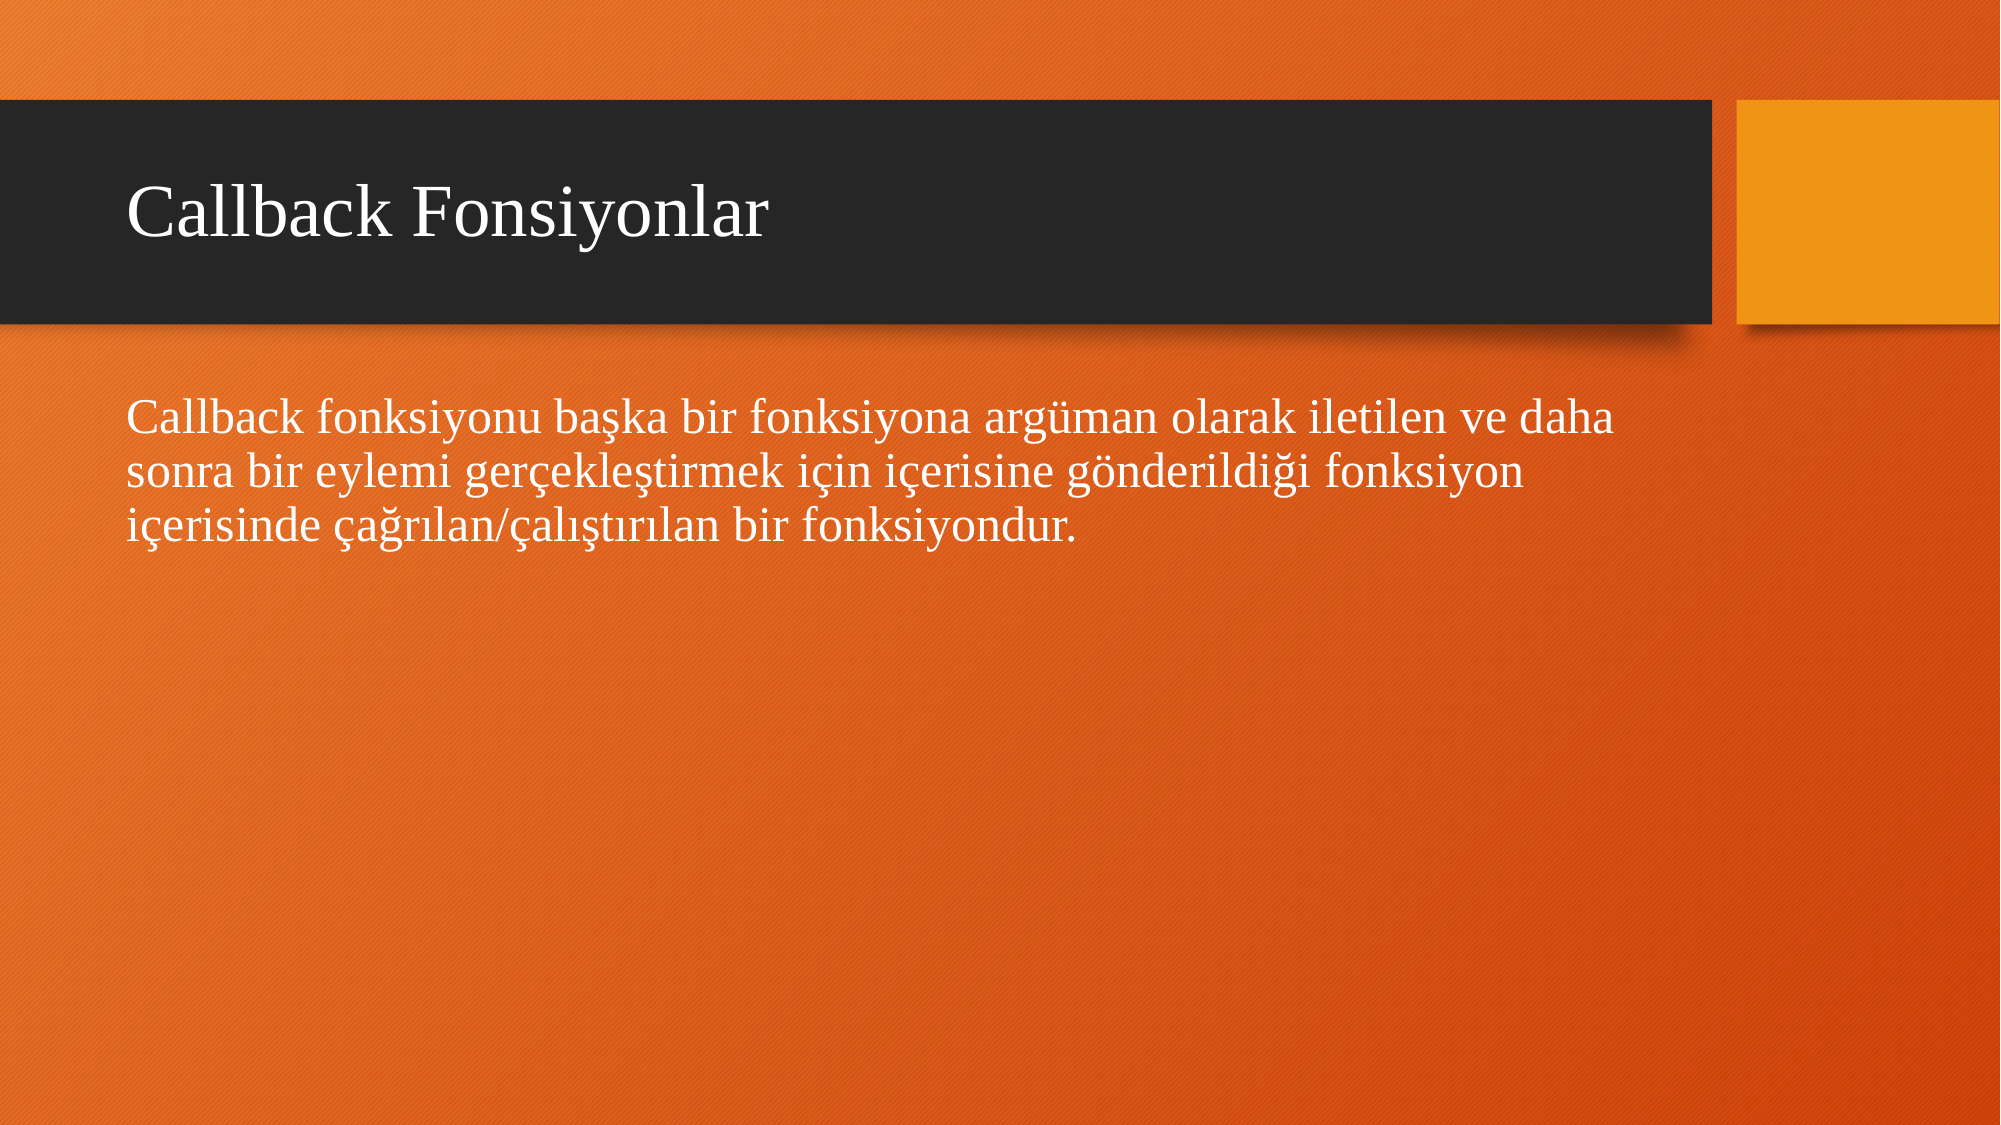

# Callback Fonsiyonlar
Callback fonksiyonu başka bir fonksiyona argüman olarak iletilen ve daha sonra bir eylemi gerçekleştirmek için içerisine gönderildiği fonksiyon içerisinde çağrılan/çalıştırılan bir fonksiyondur.